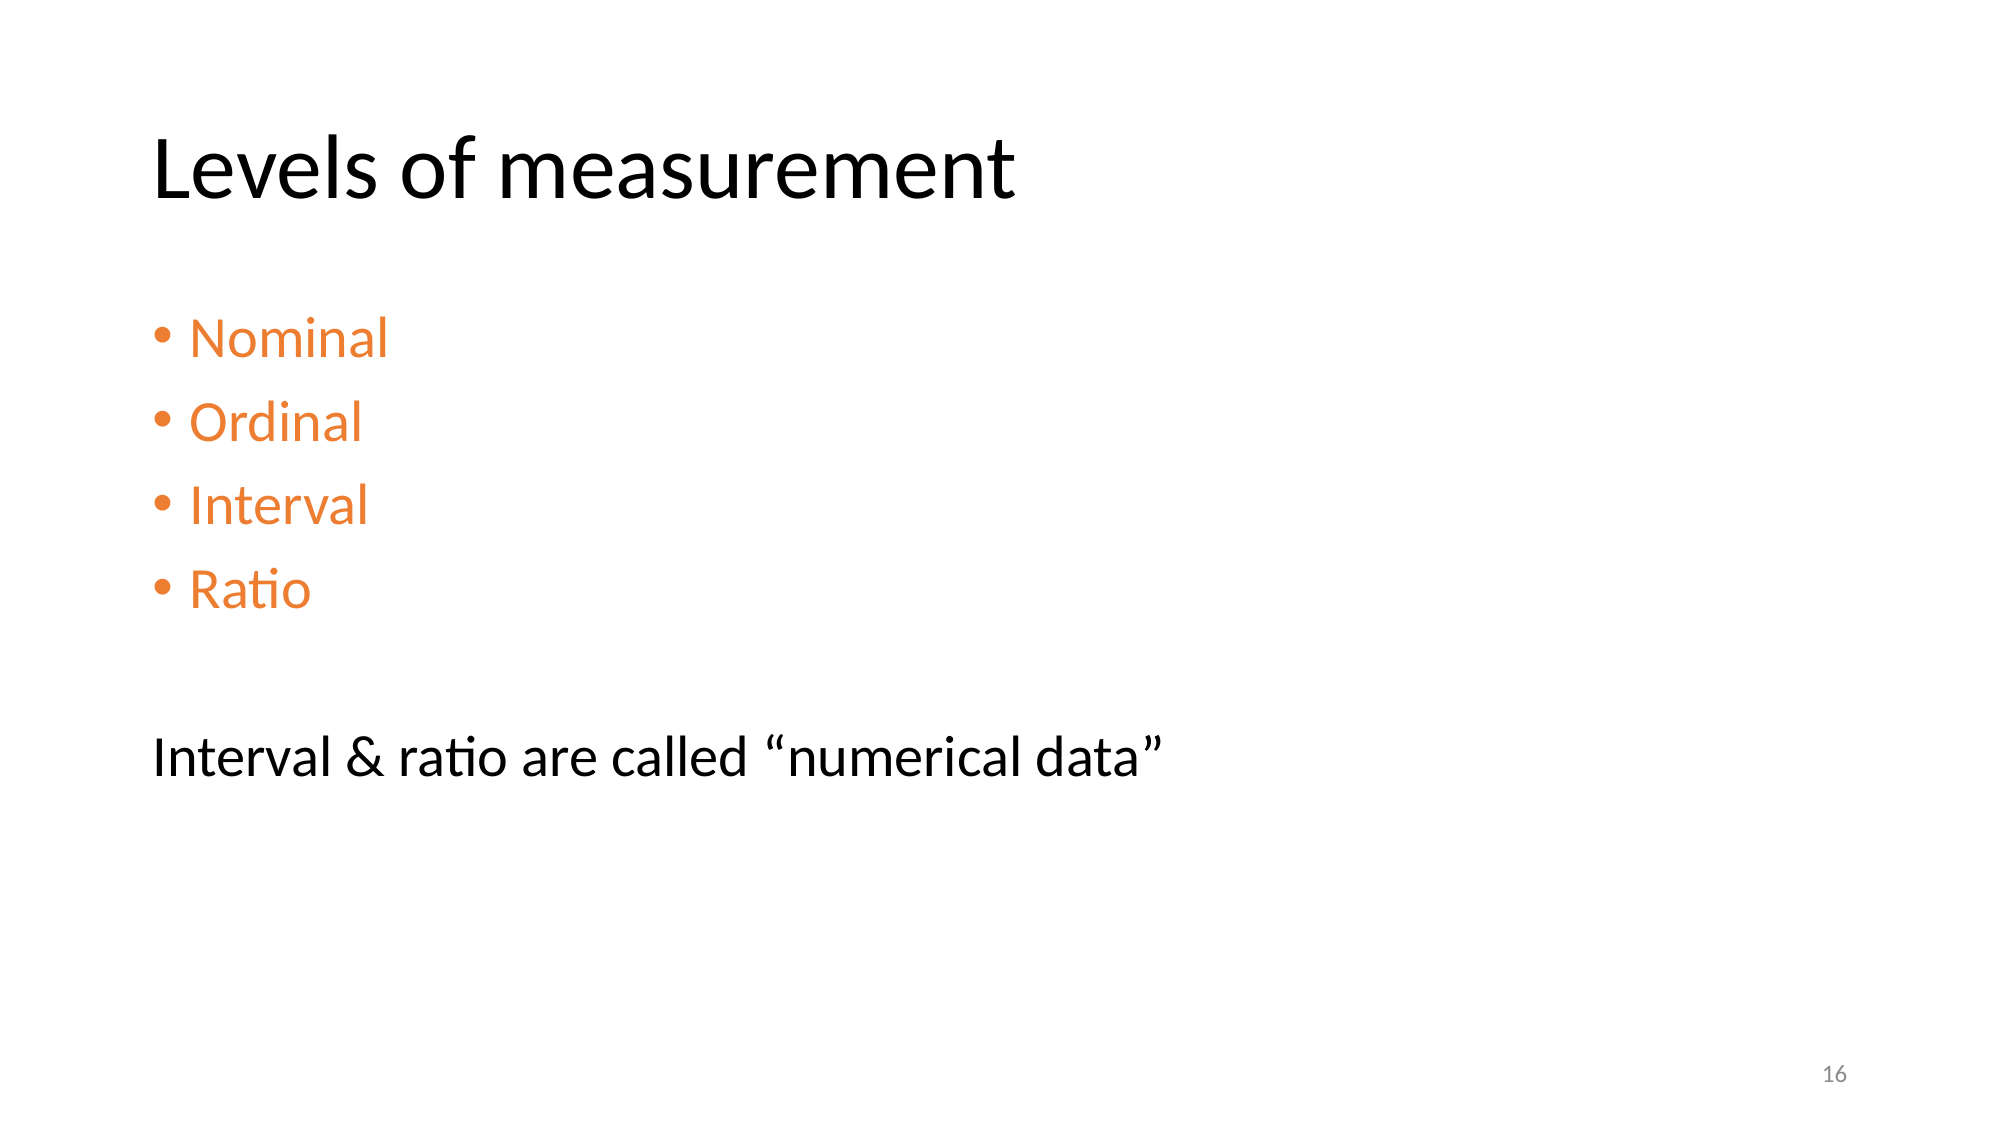

# Levels of measurement
Nominal
Ordinal
Interval
Ratio

Interval & ratio are called “numerical data”

16